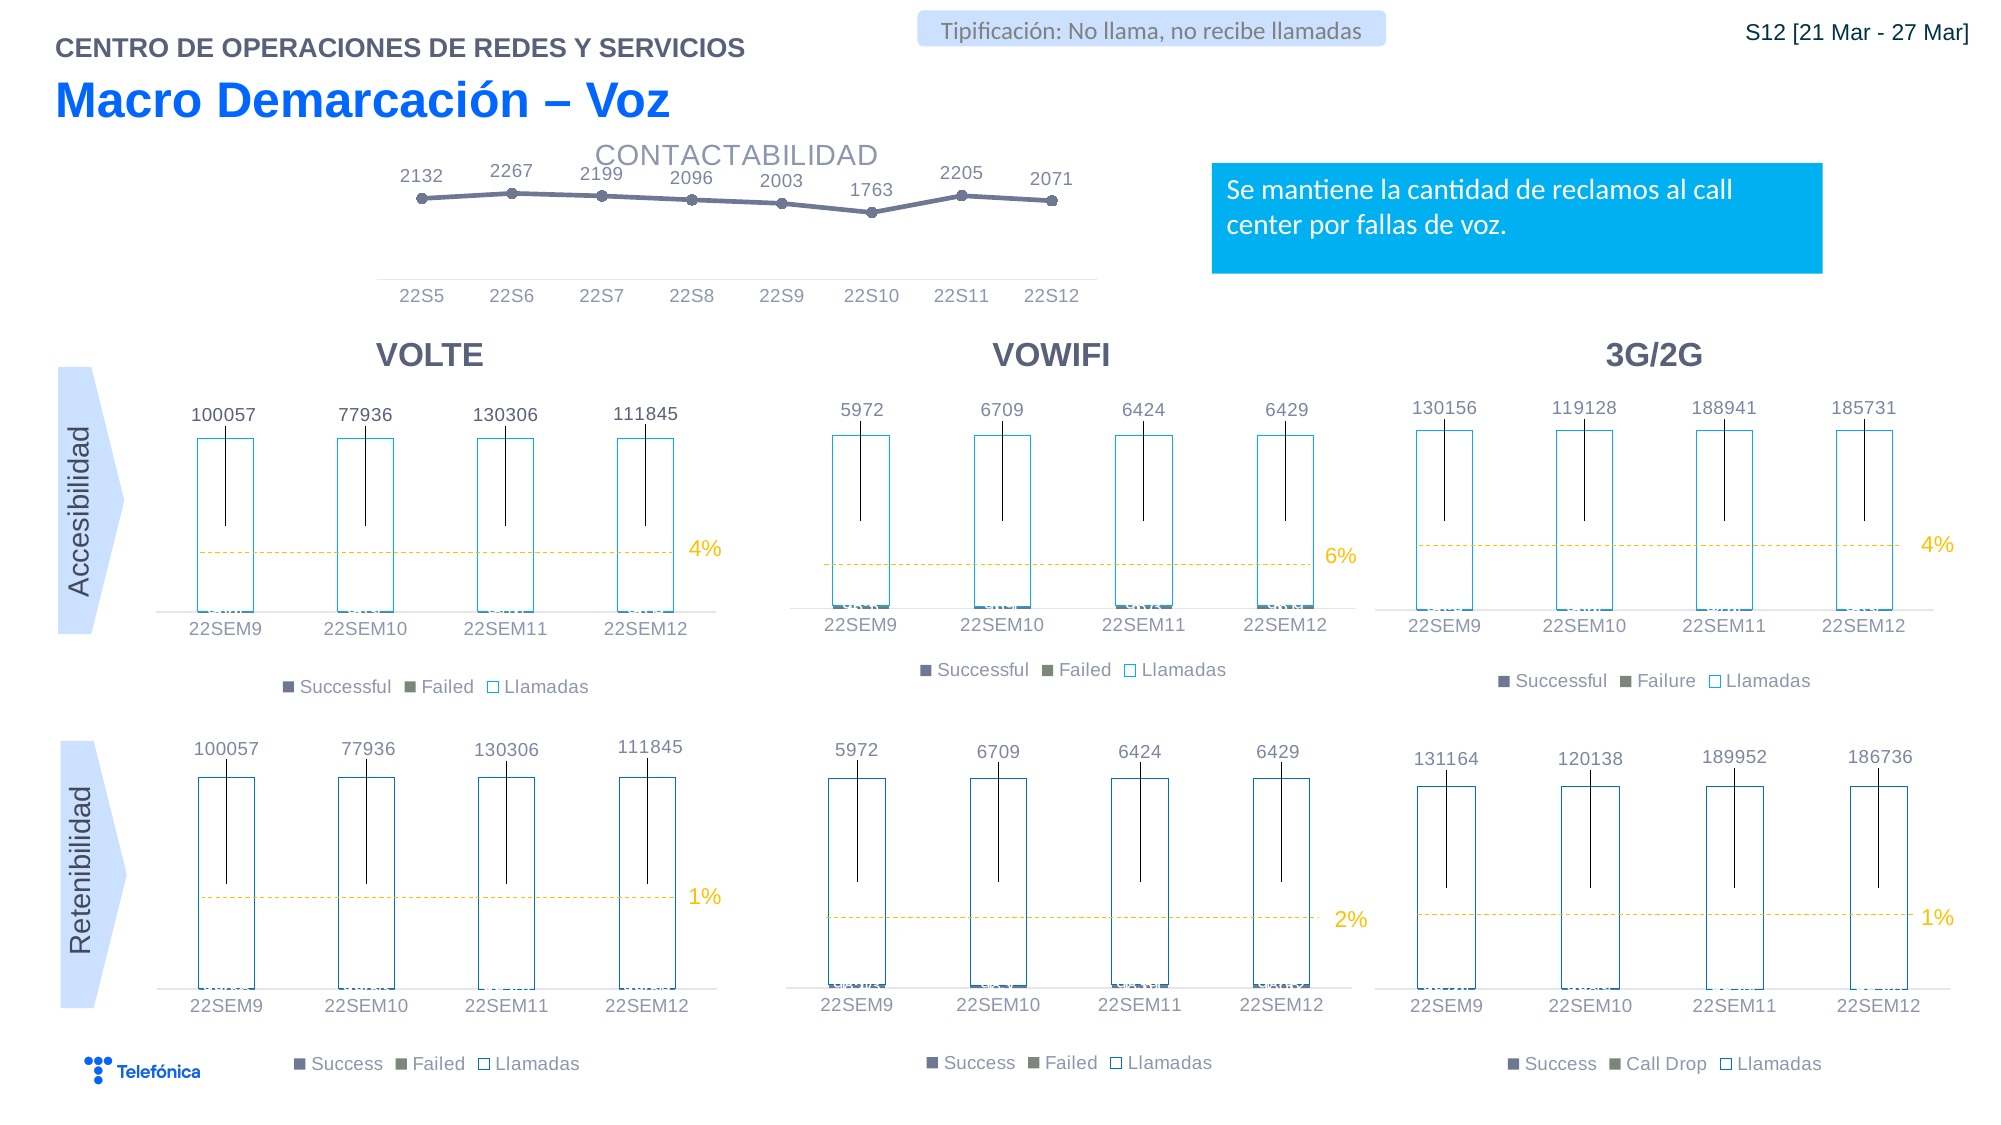

Tipificación: No llama, no recibe llamadas
S12 [21 Mar - 27 Mar]

Centro de operaciones de redes y servicios
# Macro Demarcación – Voz

### Chart: CONTACTABILIDAD

| Category |  |
|---|---|
| 22S5 | 2132.0 |
| 22S6 | 2267.0 |
| 22S7 | 2199.0 |
| 22S8 | 2096.0 |
| 22S9 | 2003.0 |
| 22S10 | 1763.0 |
| 22S11 | 2205.0 |
| 22S12 | 2071.0 |
Se mantiene la cantidad de reclamos al call center por fallas de voz.
VOLTE
VOWIFI
3G/2G

### Chart

| Category | Successful | Failed | Llamadas |
|---|---|---|---|
| 22SEM9 | 95.46000000000001 | 4.54 | 5972.0 |
| 22SEM10 | 96.14000000000001 | 3.86 | 6709.0 |
| 22SEM11 | 96.27 | 3.74 | 6424.0 |
| 22SEM12 | 96.88999999999999 | 3.11 | 6429.0 |

### Chart

| Category | Successful | Failure | Llamadas |
|---|---|---|---|
| 22SEM9 | 95.88 | 3.51 | 130156.0 |
| 22SEM10 | 96.38000000000001 | 3.62 | 119128.0 |
| 22SEM11 | 97.39 | 2.6 | 188941.0 |
| 22SEM12 | 96.71000000000001 | 3.29 | 185731.0 |

### Chart

| Category | Successful | Failed | Llamadas |
|---|---|---|---|
| 22SEM9 | 96.35 | 3.64 | 100057.0 |
| 22SEM10 | 96.66 | 3.34 | 77936.0 |
| 22SEM11 | 97.03 | 2.97 | 130306.0 |
| 22SEM12 | 96.88 | 3.12 | 111845.0 |
Accesibilidad
4%
4%
6%

### Chart

| Category | Success | Failed | Llamadas |
|---|---|---|---|
| 22SEM9 | 99.38 | 0.62 | 100057.0 |
| 22SEM10 | 99.33 | 0.67 | 77936.0 |
| 22SEM11 | 99.45 | 0.55 | 130306.0 |
| 22SEM12 | 99.39 | 0.61 | 111845.0 |

### Chart

| Category | Success | Failed | Llamadas |
|---|---|---|---|
| 22SEM9 | 98.43 | 1.57 | 5972.0 |
| 22SEM10 | 98.7 | 1.3 | 6709.0 |
| 22SEM11 | 98.61 | 1.39 | 6424.0 |
| 22SEM12 | 98.32 | 1.68 | 6429.0 |

### Chart

| Category | Success | Call Drop | Llamadas |
|---|---|---|---|
| 22SEM9 | 99.24 | 0.76 | 131164.0 |
| 22SEM10 | 99.17 | 0.83 | 120138.0 |
| 22SEM11 | 99.47 | 0.53 | 189952.0 |
| 22SEM12 | 99.46 | 0.54 | 186736.0 |
Retenibilidad
1%
1%
2%